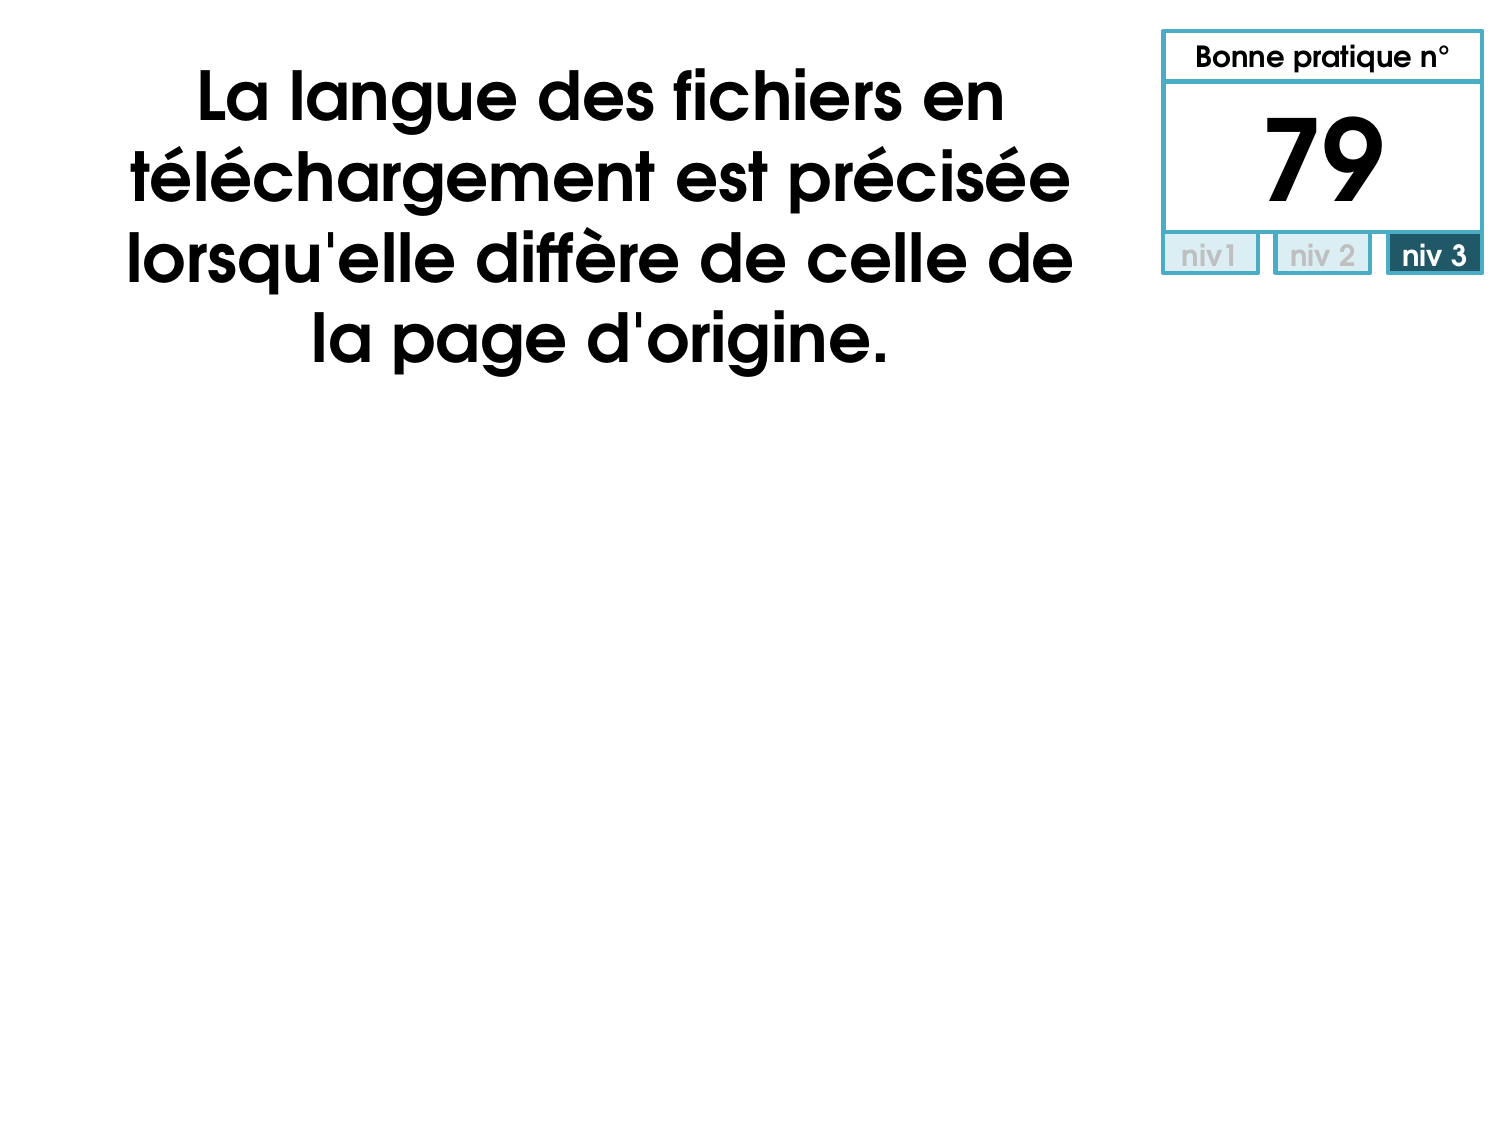

# La langue des fichiers en téléchargement est précisée lorsqu'elle diffère de celle de la page d'origine.
79